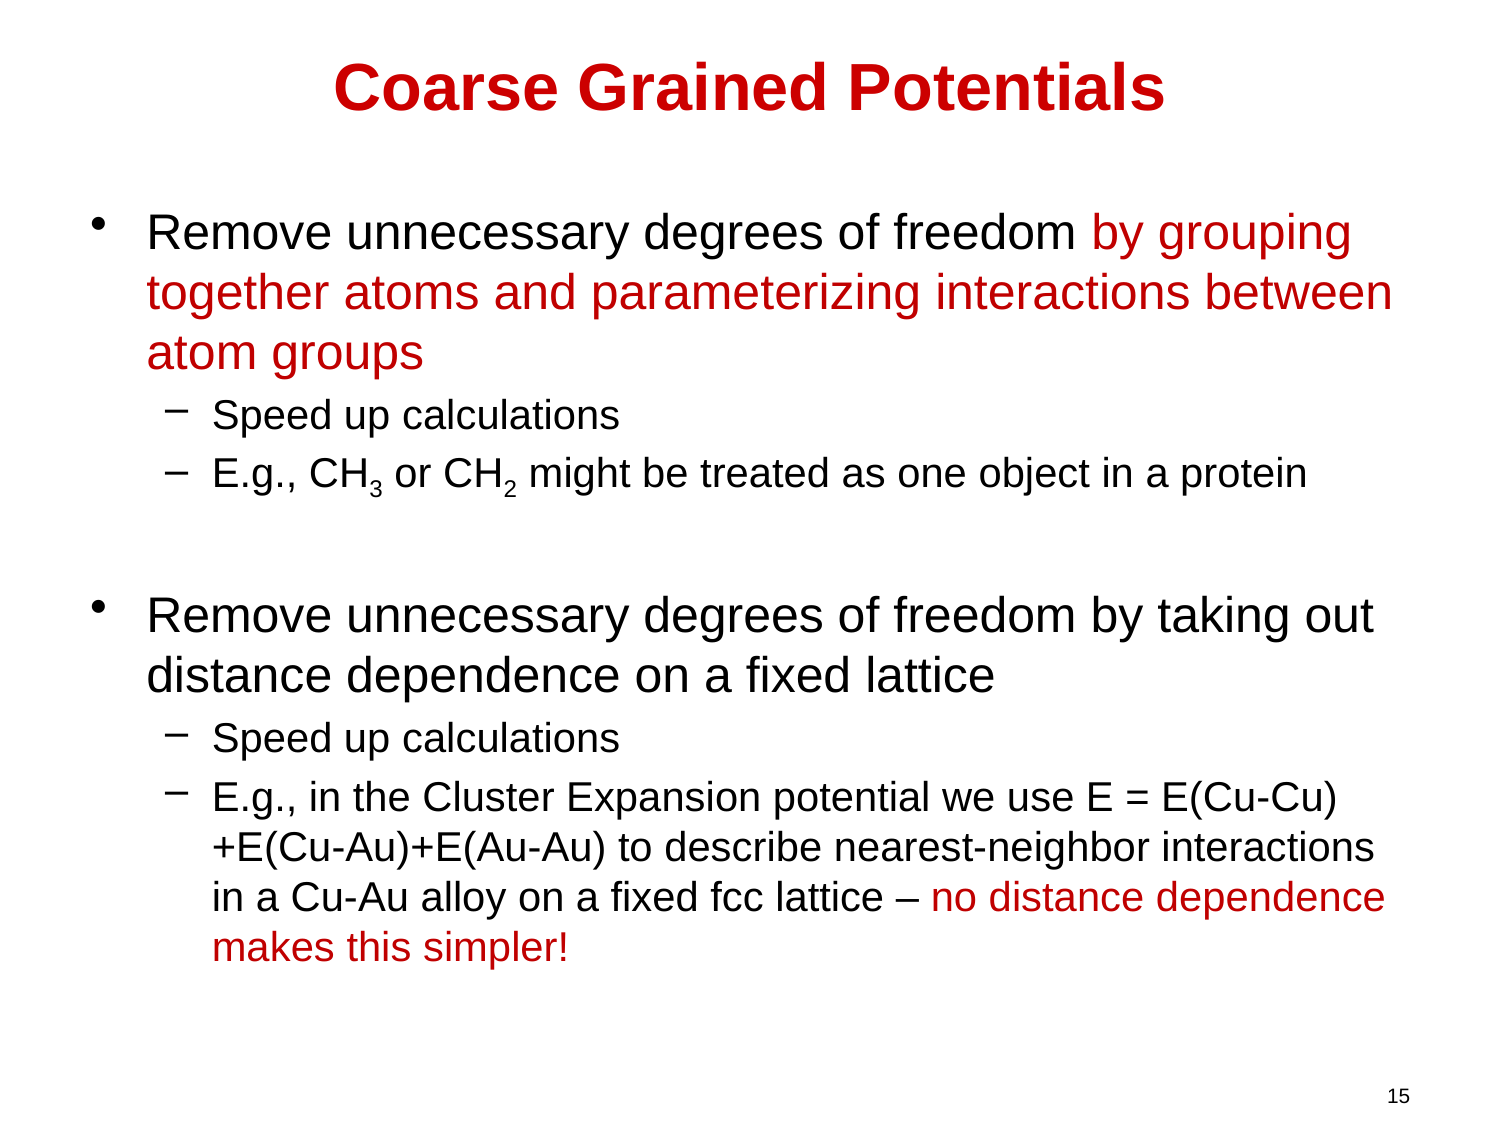

# Coarse Grained Potentials
Remove unnecessary degrees of freedom by grouping together atoms and parameterizing interactions between atom groups
Speed up calculations
E.g., CH3 or CH2 might be treated as one object in a protein

Remove unnecessary degrees of freedom by taking out distance dependence on a fixed lattice
Speed up calculations
E.g., in the Cluster Expansion potential we use E = E(Cu-Cu)+E(Cu-Au)+E(Au-Au) to describe nearest-neighbor interactions in a Cu-Au alloy on a fixed fcc lattice – no distance dependence makes this simpler!

15